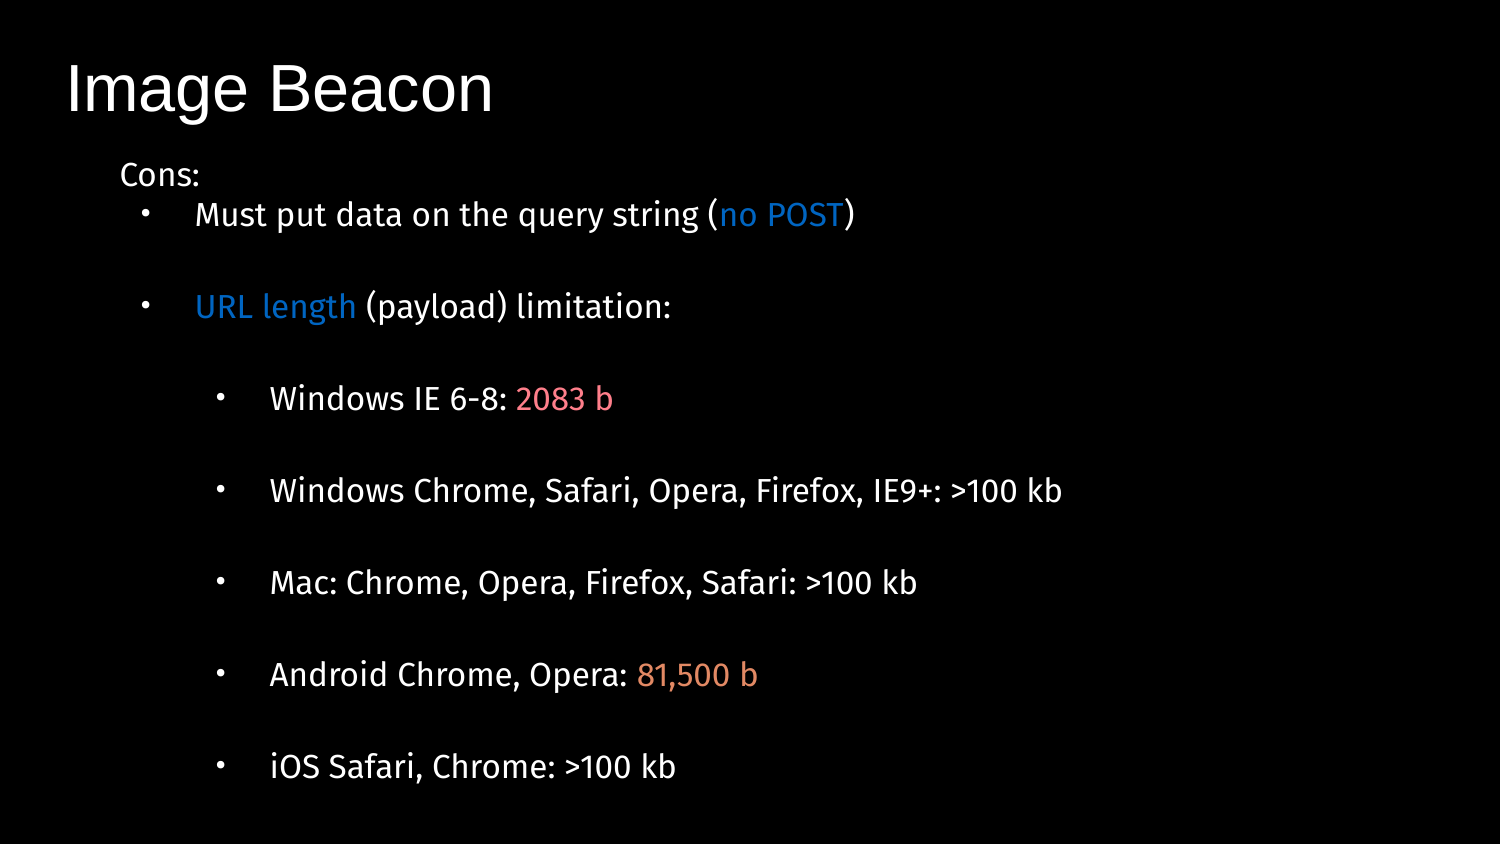

# Image Beacon
Cons:
Must put data on the query string (no POST)
URL length (payload) limitation:
Windows IE 6-8: 2083 b
Windows Chrome, Safari, Opera, Firefox, IE9+: >100 kb
Mac: Chrome, Opera, Firefox, Safari: >100 kb
Android Chrome, Opera: 81,500 b
iOS Safari, Chrome: >100 kb
Proxies? Beware